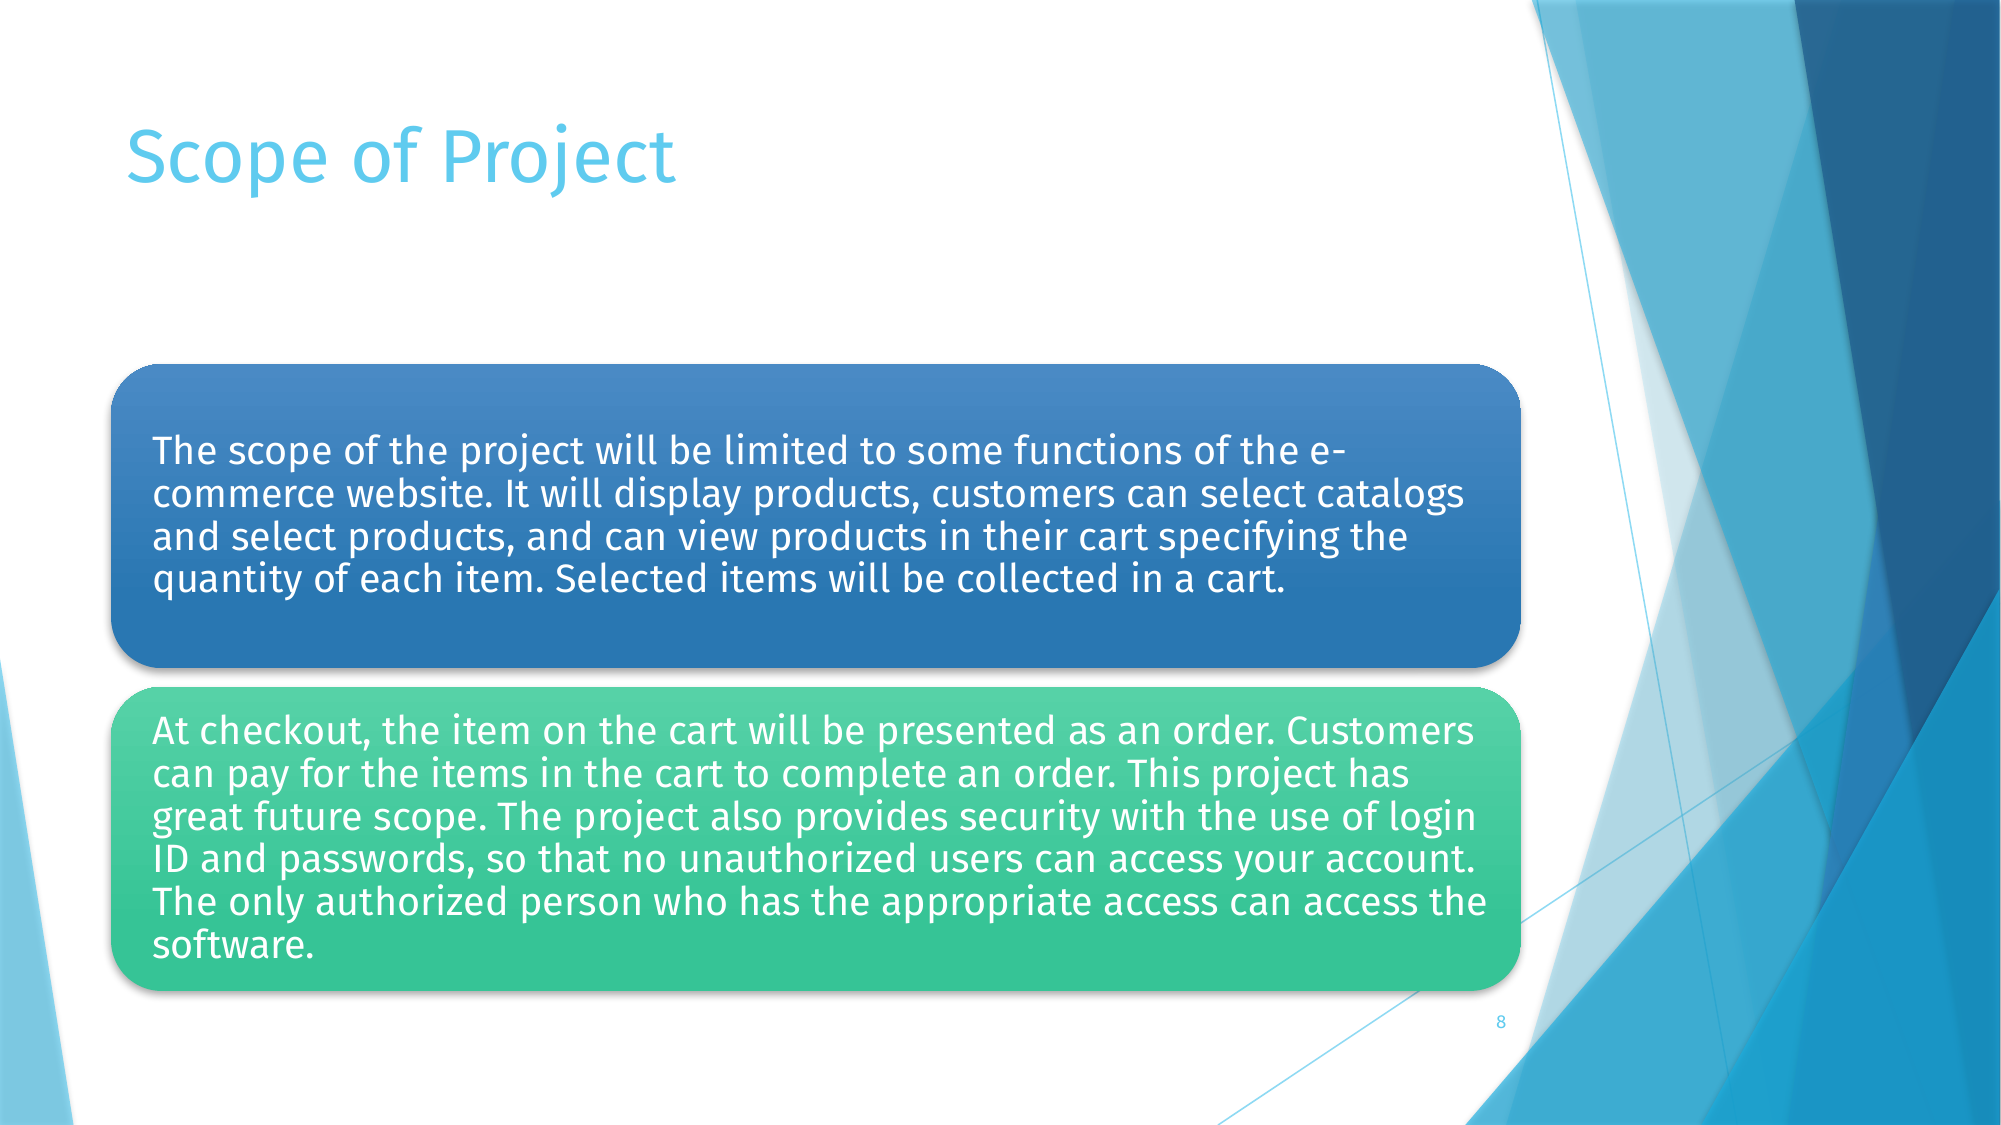

# Scope of Project
The scope of the project will be limited to some functions of the e-commerce website. It will display products, customers can select catalogs and select products, and can view products in their cart specifying the quantity of each item. Selected items will be collected in a cart.
At checkout, the item on the cart will be presented as an order. Customers can pay for the items in the cart to complete an order. This project has great future scope. The project also provides security with the use of login ID and passwords, so that no unauthorized users can access your account. The only authorized person who has the appropriate access can access the software.
8